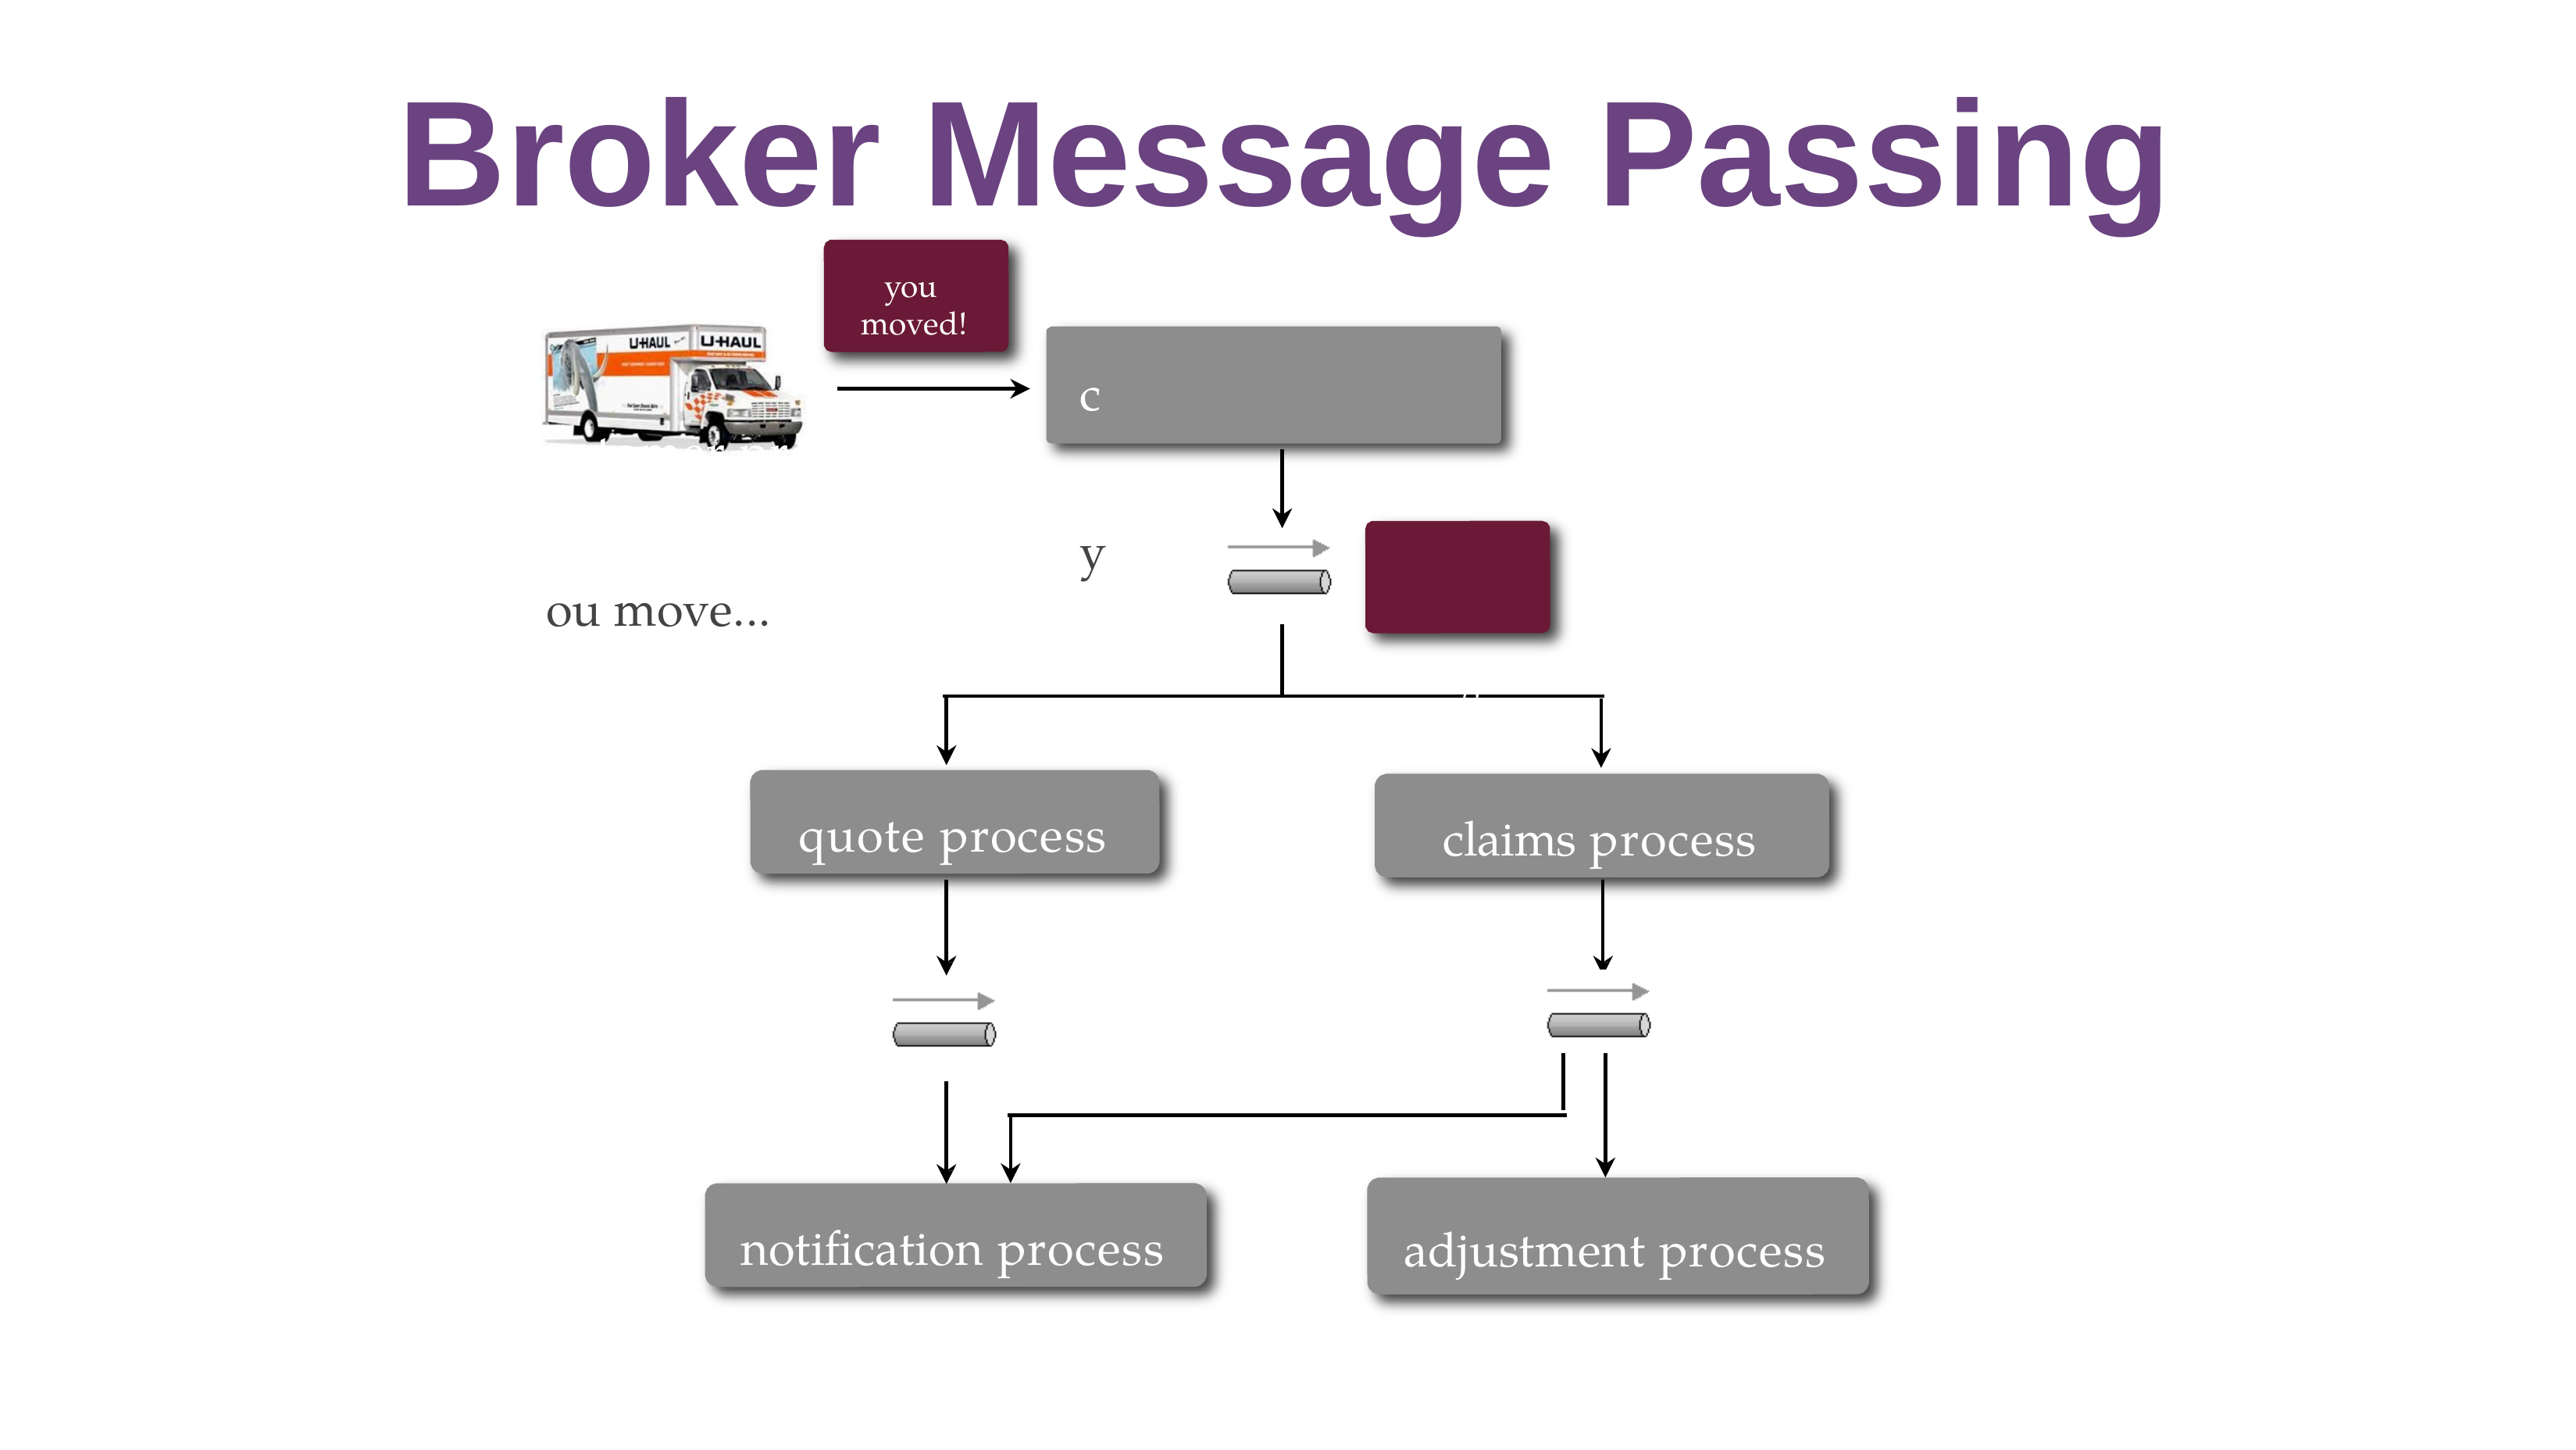

# Broker Message Passing

you moved!
customer process
you move...
changed address

quote process
claims process

notification process
adjustment process